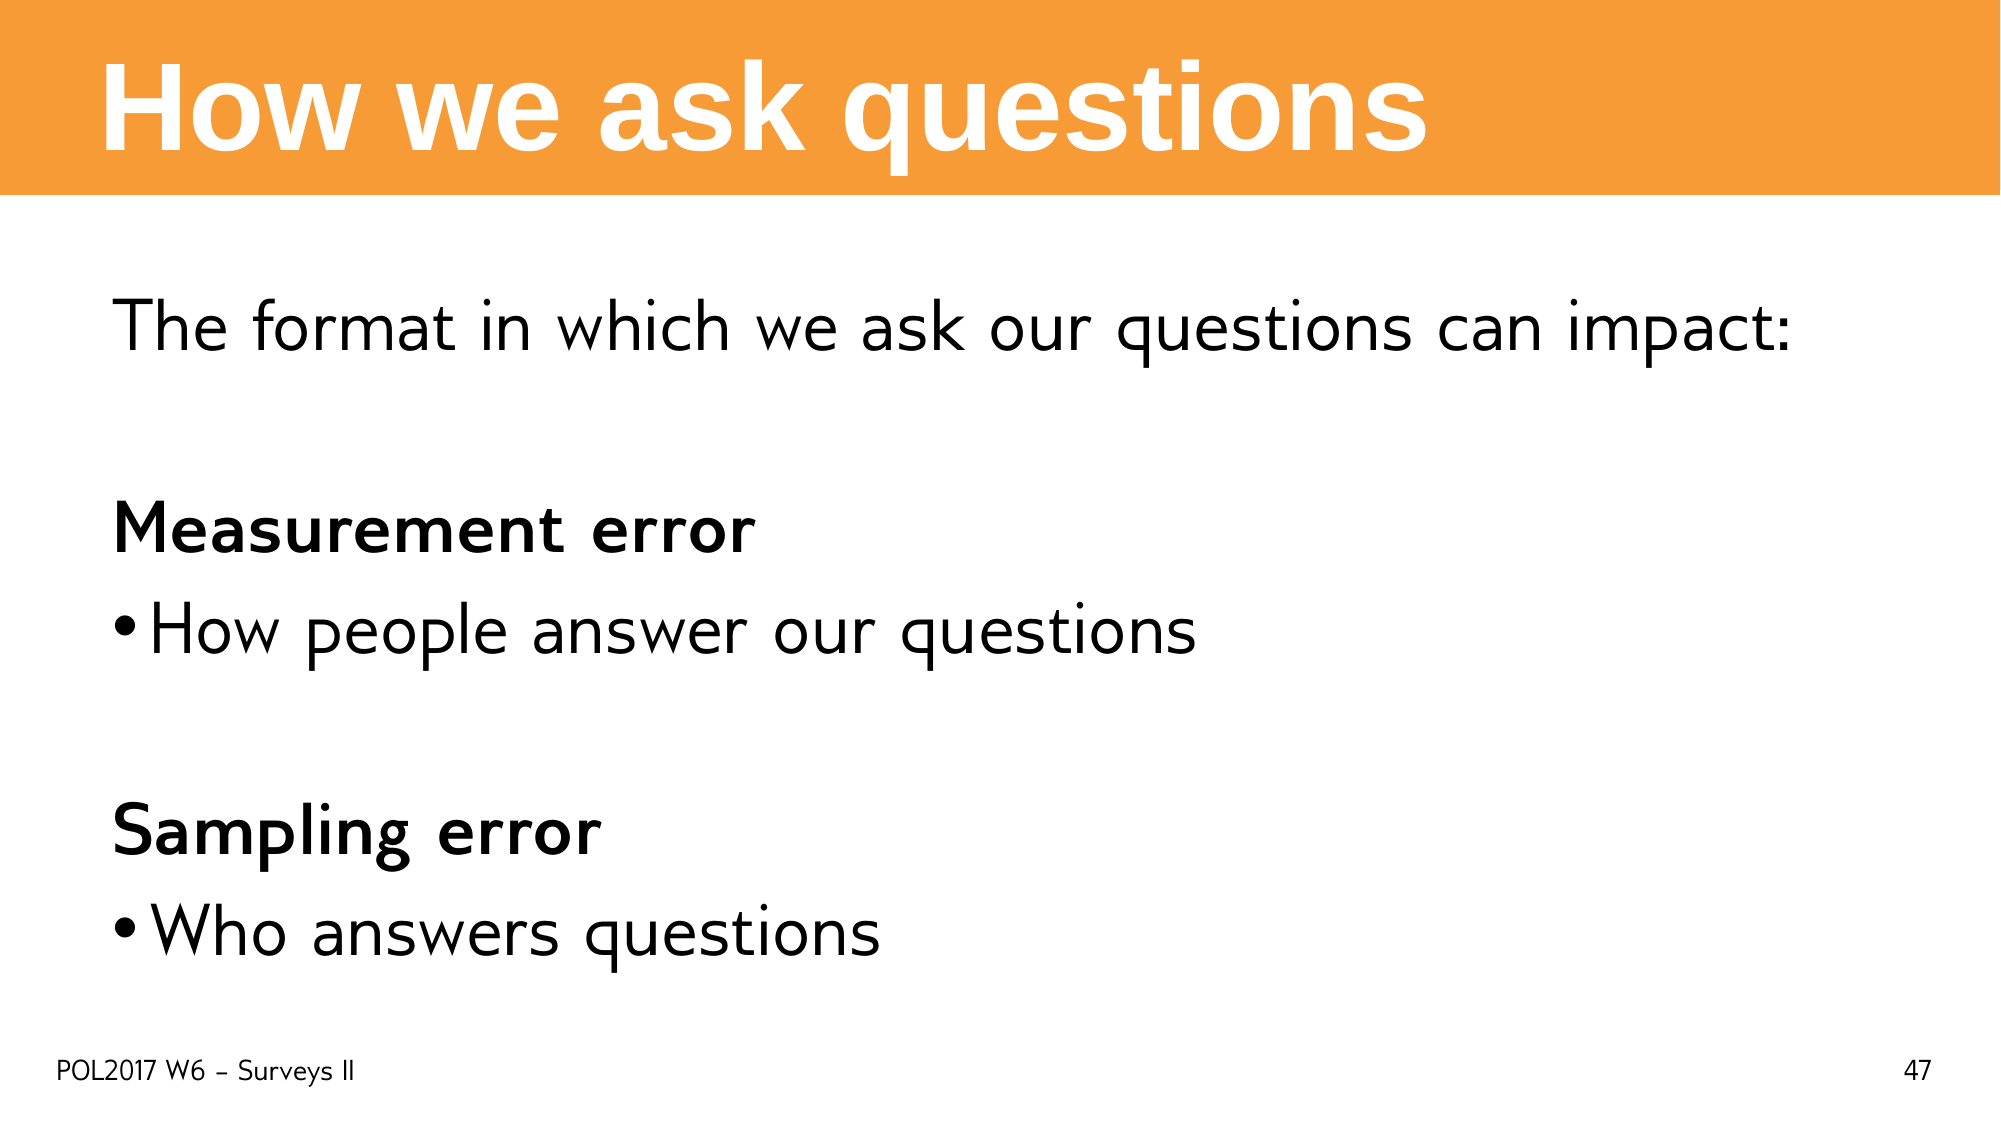

# How we ask questions
The format in which we ask our questions can impact:

Measurement error
How people answer our questions

Sampling error
Who answers questions
POL2017 W6 – Surveys II
47